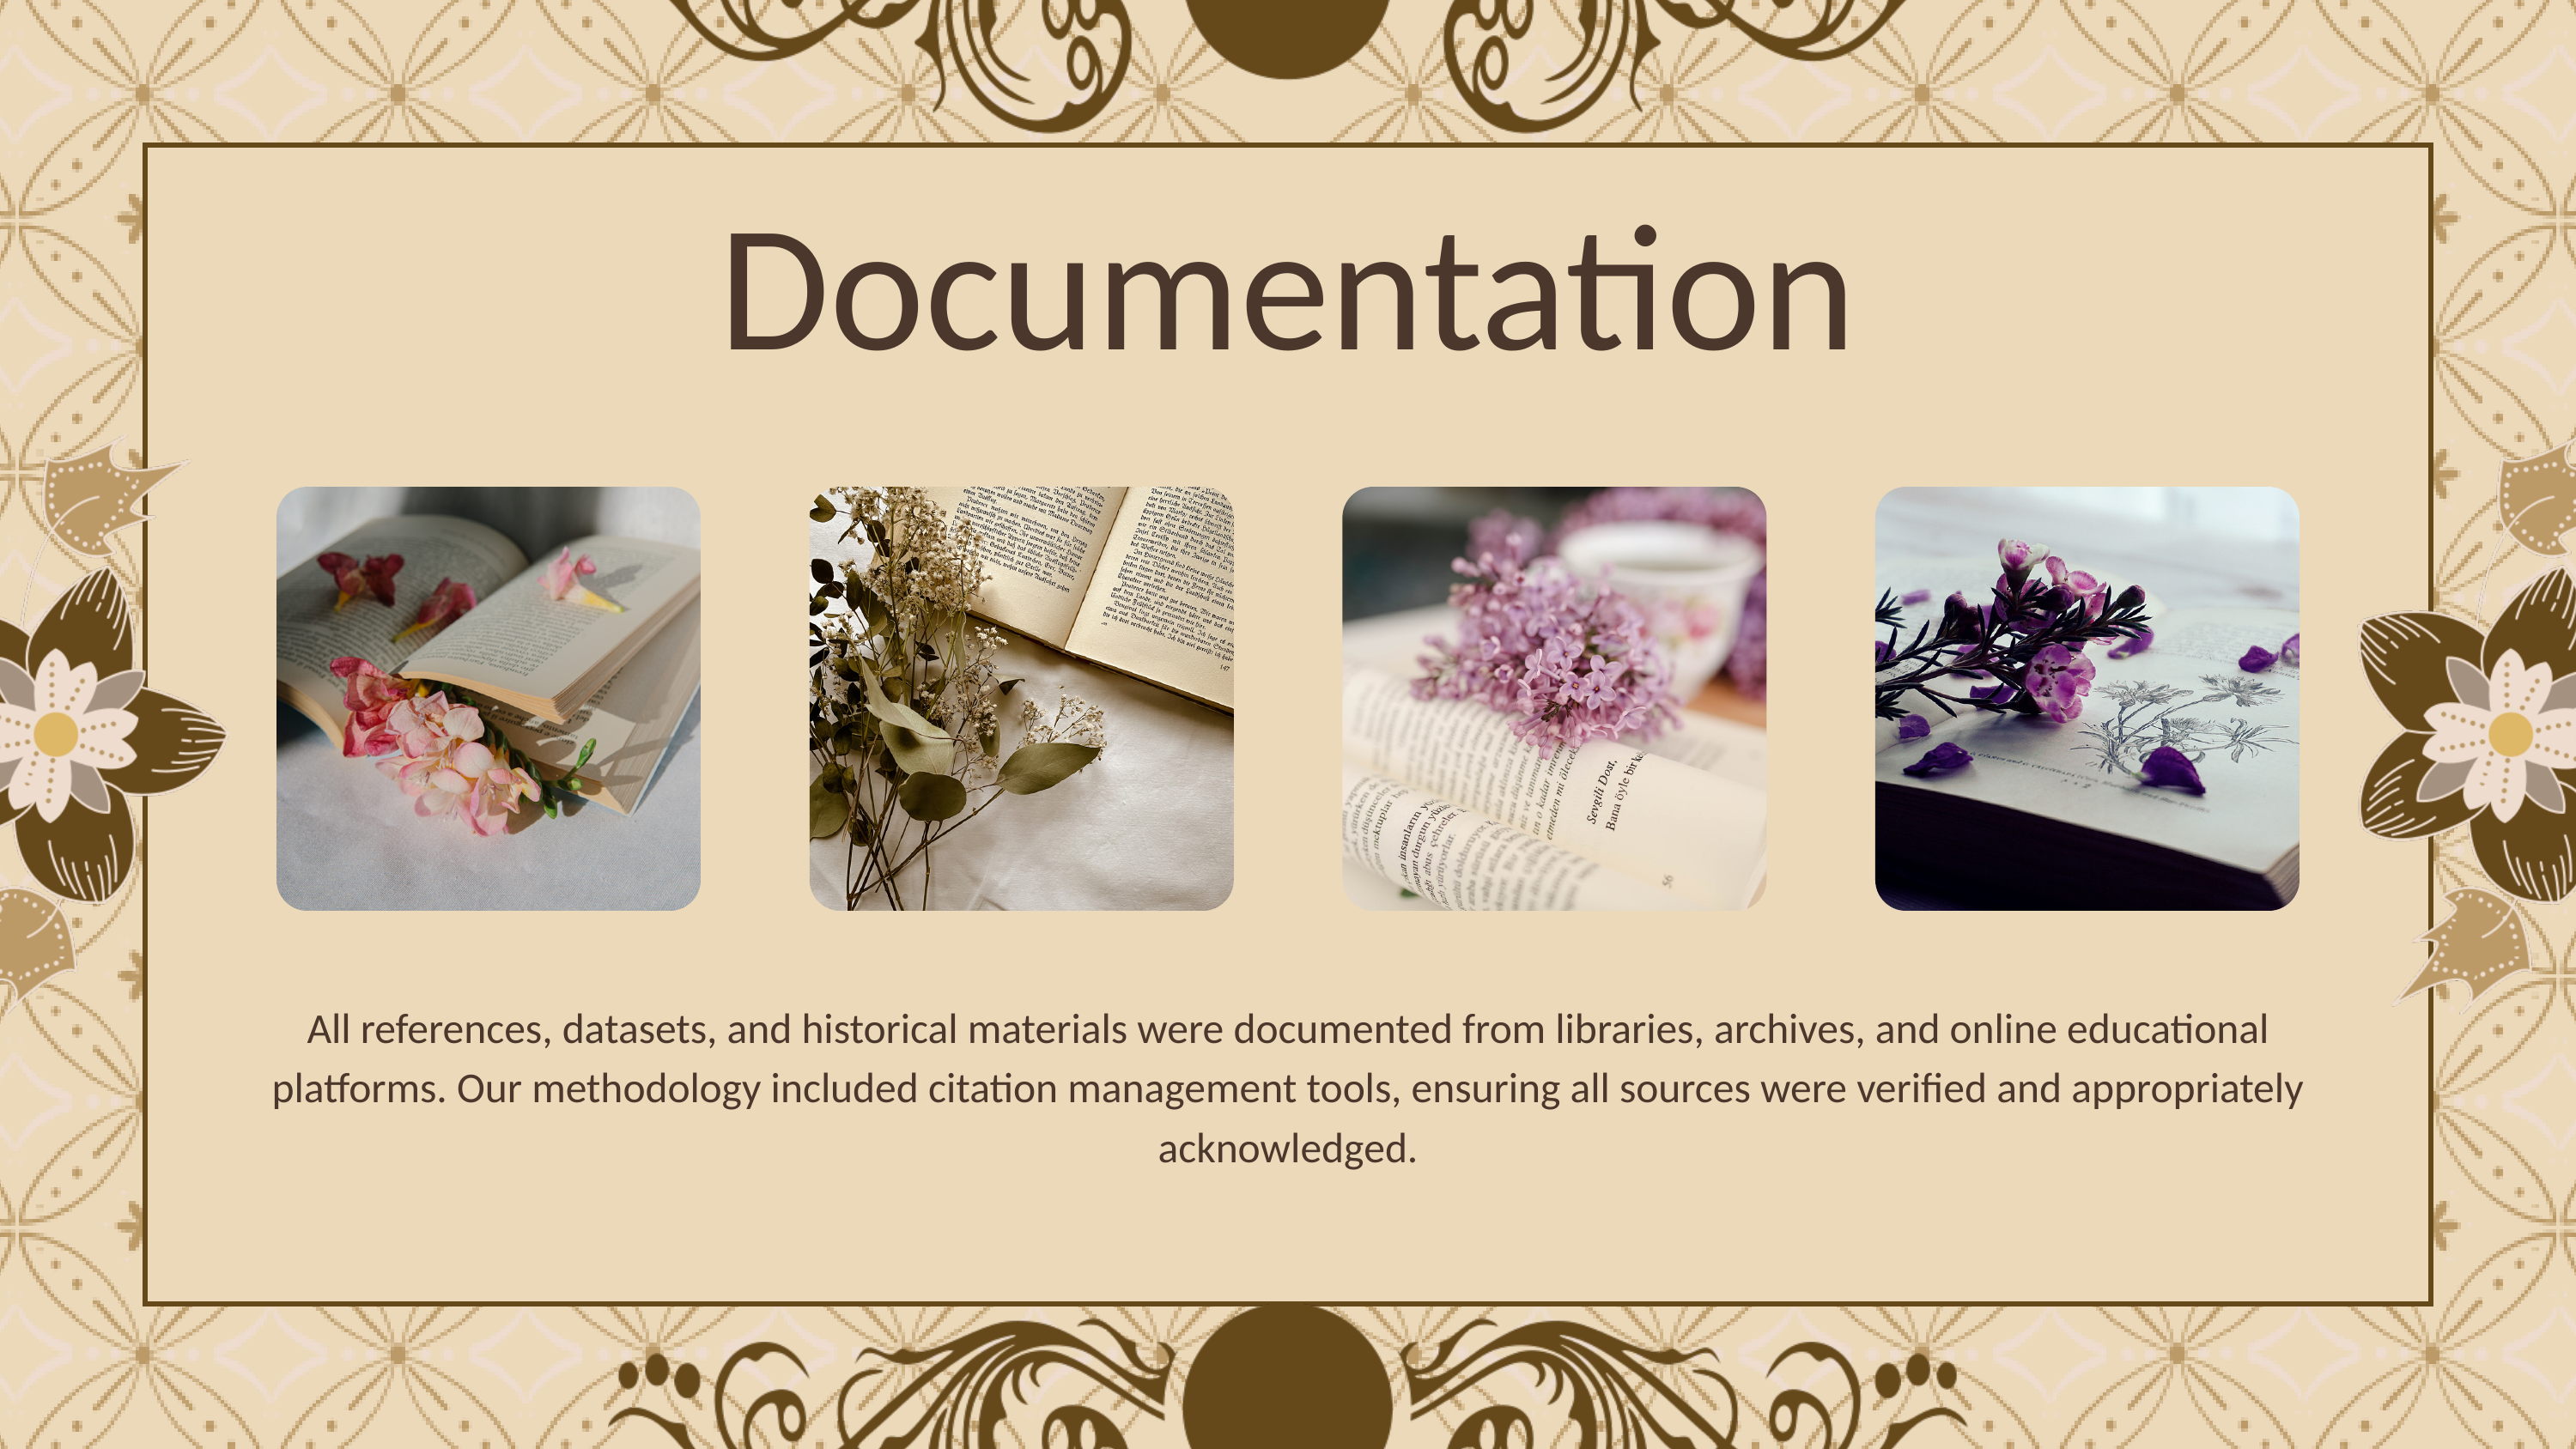

Documentation

All references, datasets, and historical materials were documented from libraries, archives, and online educational platforms. Our methodology included citation management tools, ensuring all sources were verified and appropriately acknowledged.